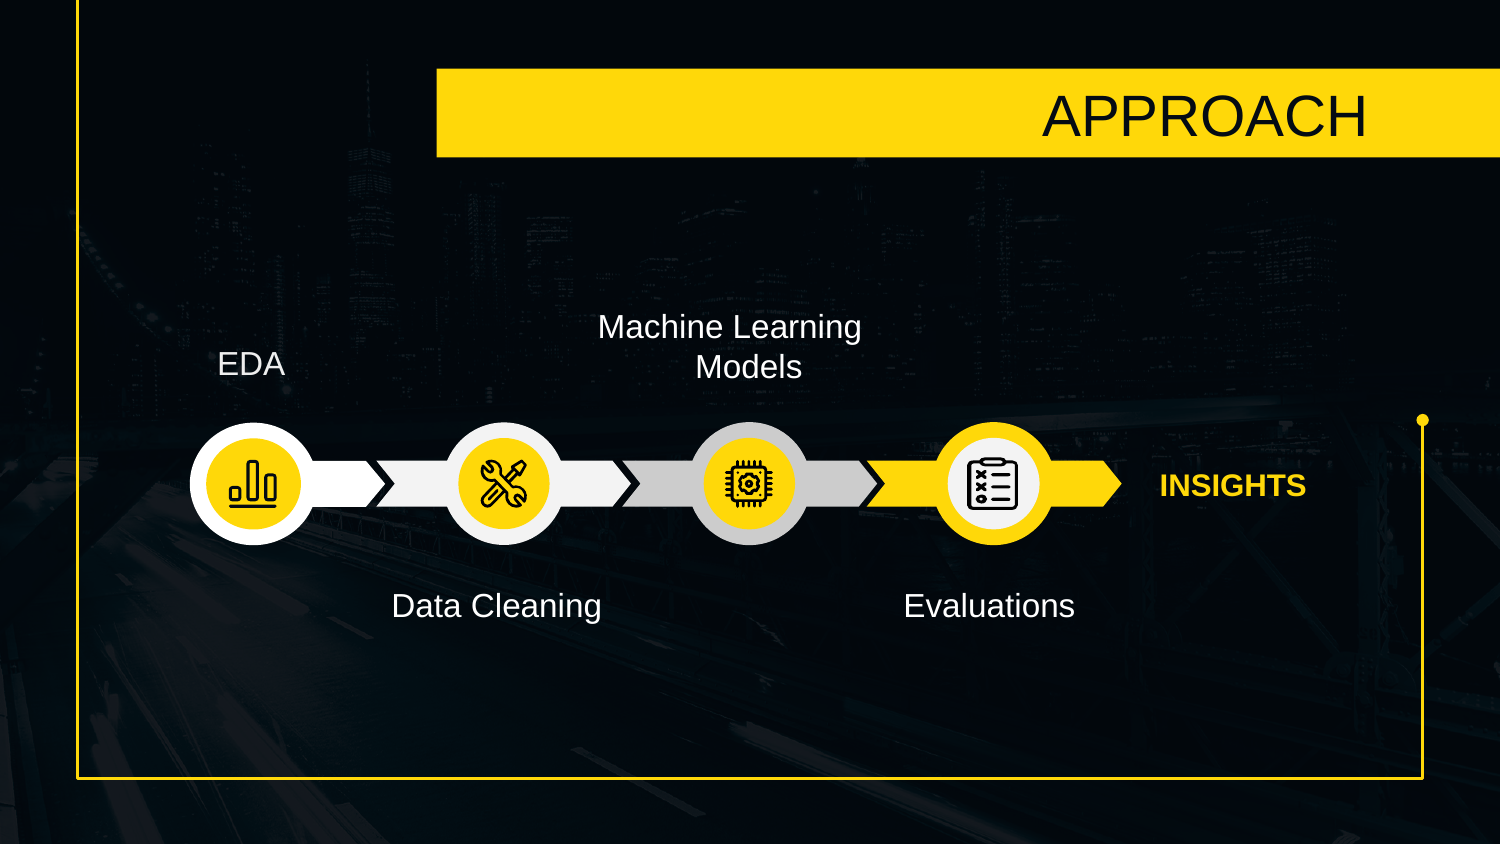

# APPROACH
Machine Learning
Models
EDA

INSIGHTS

Data Cleaning
Evaluations